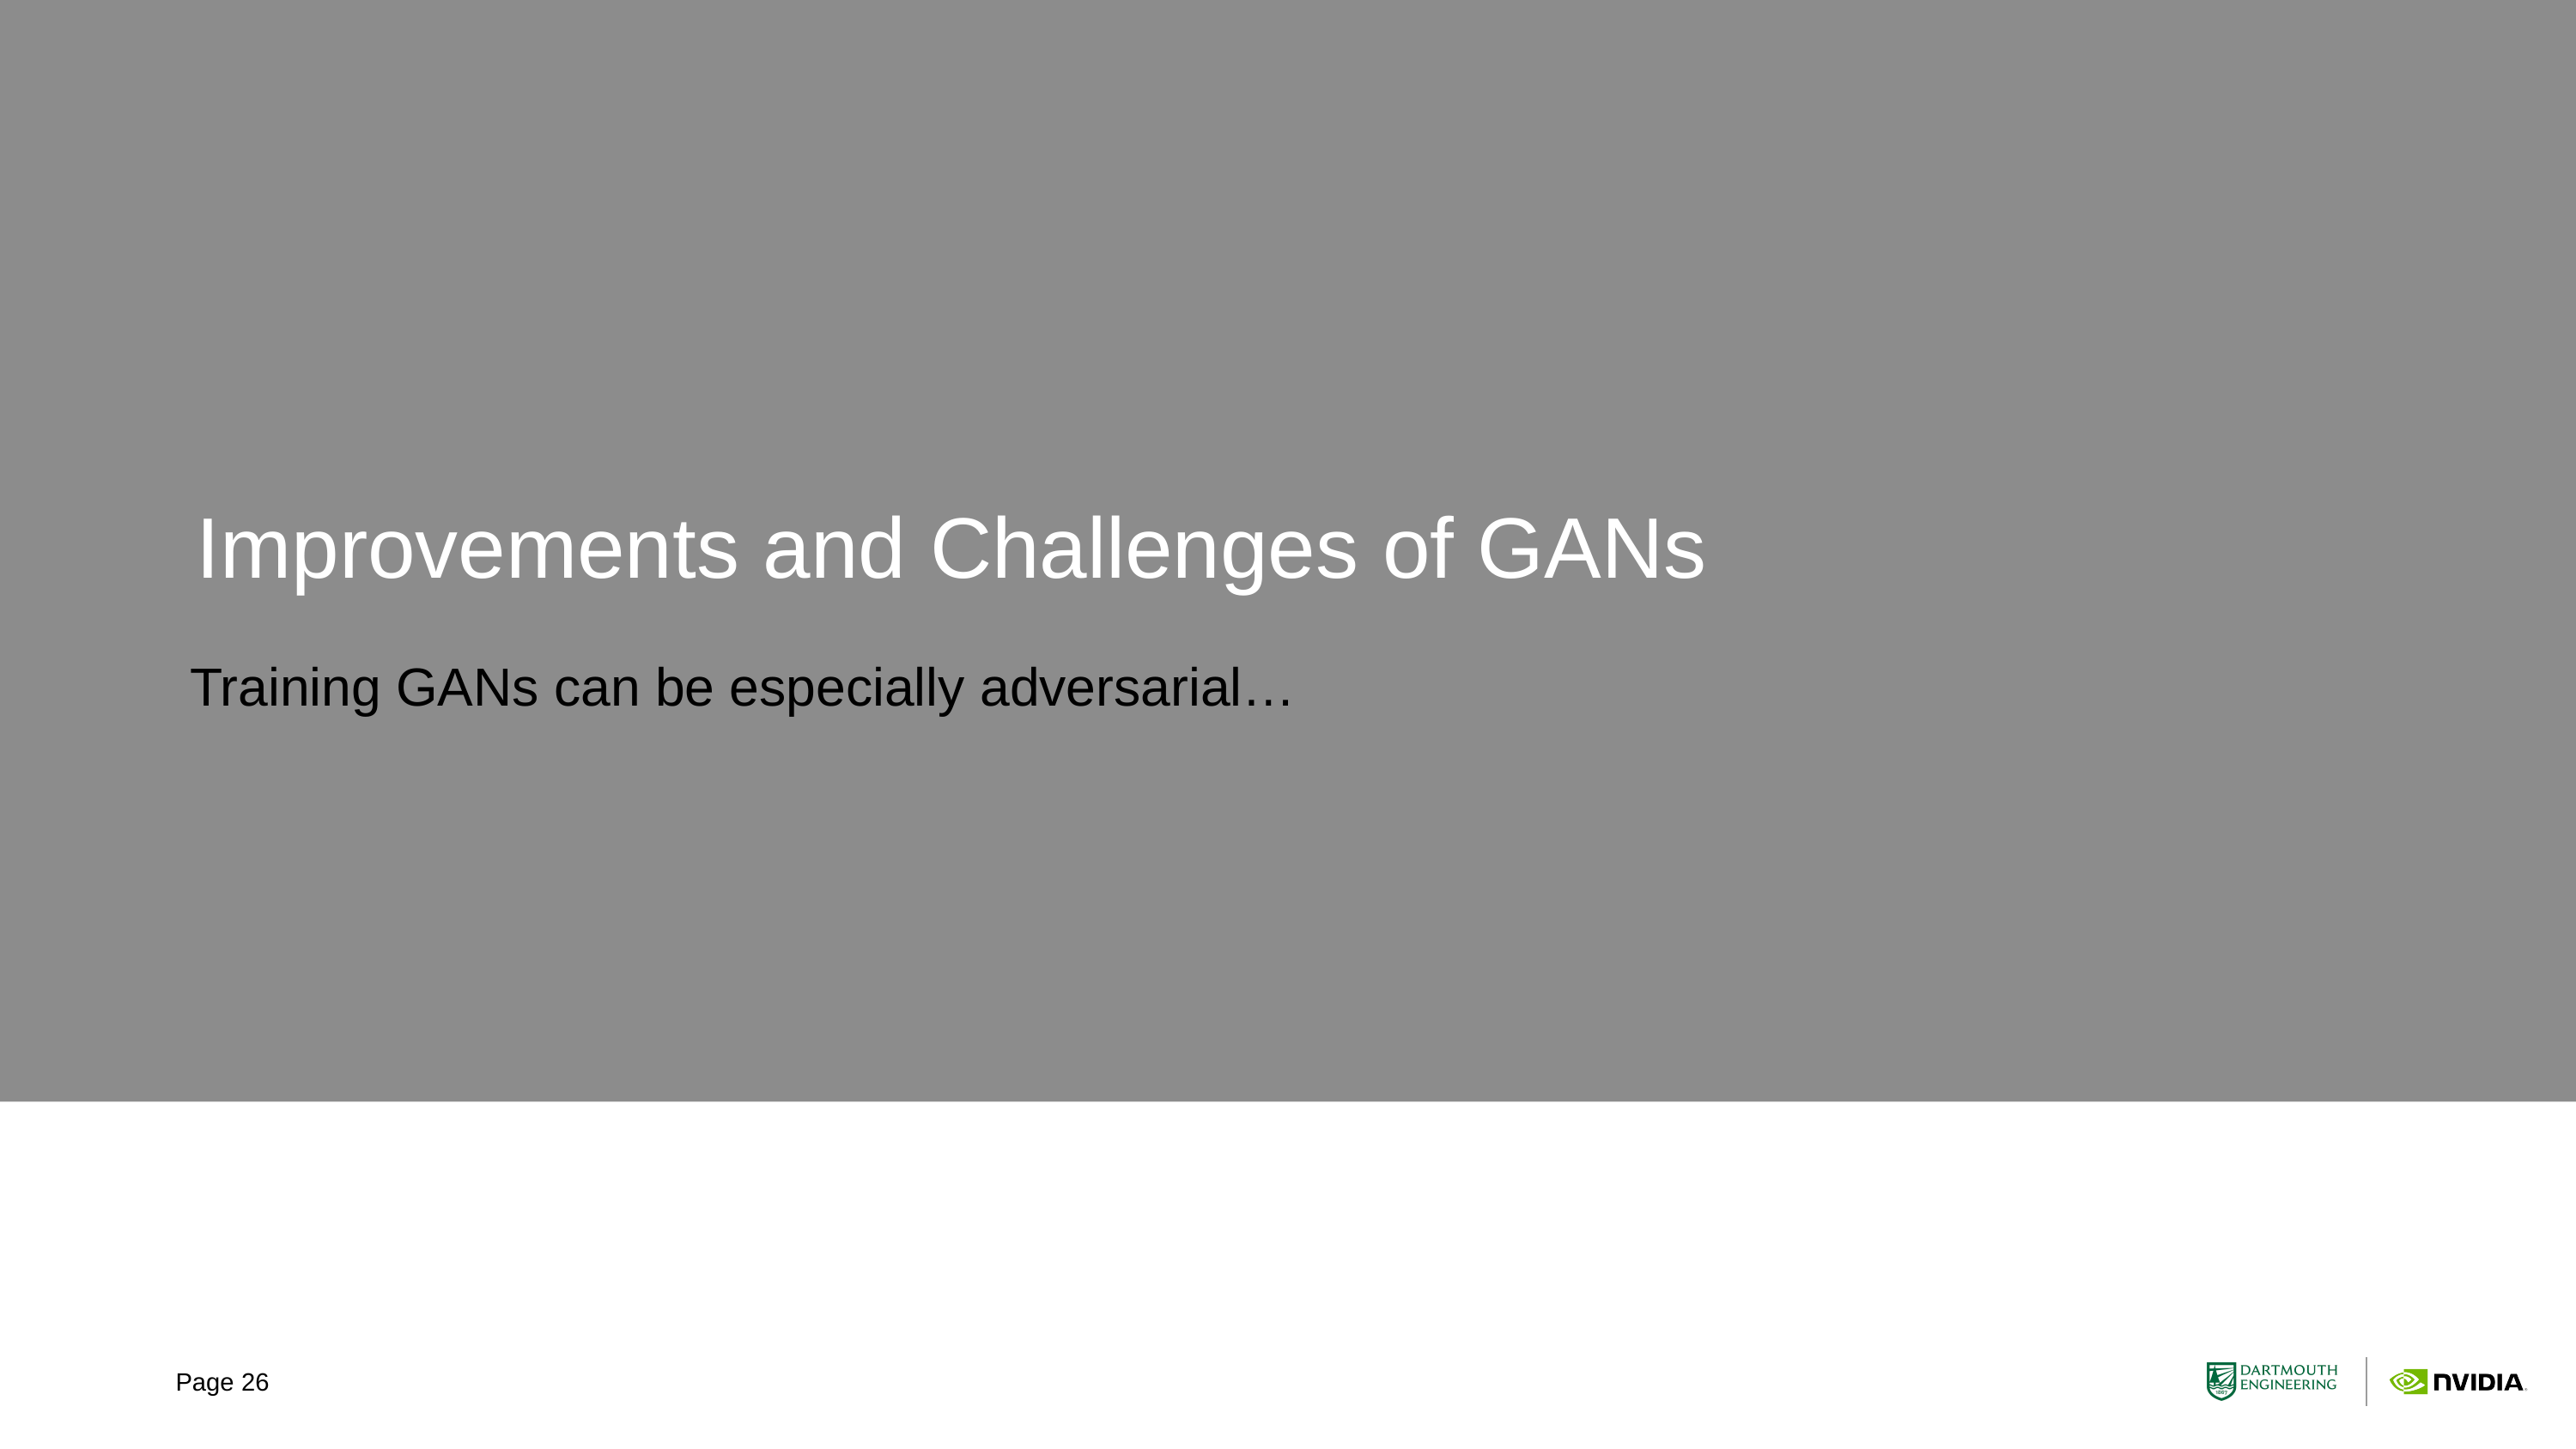

# Improvements and Challenges of GANs
Training GANs can be especially adversarial…